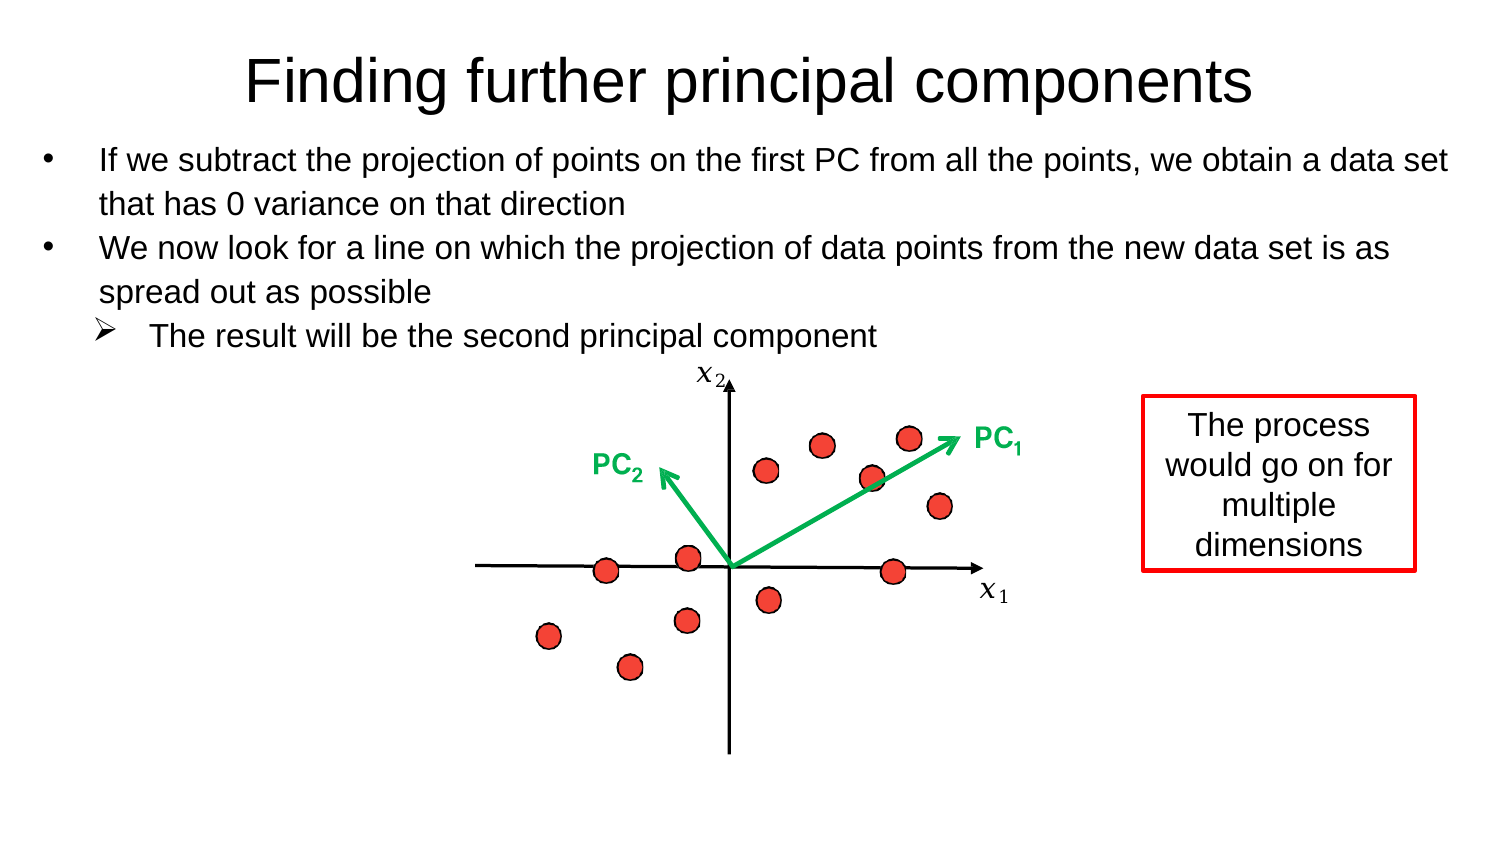

Finding further principal components
If we subtract the projection of points on the first PC from all the points, we obtain a data set that has 0 variance on that direction
We now look for a line on which the projection of data points from the new data set is as spread out as possible
The result will be the second principal component
𝑥2

The process would go on for multiple dimensions

𝑥1